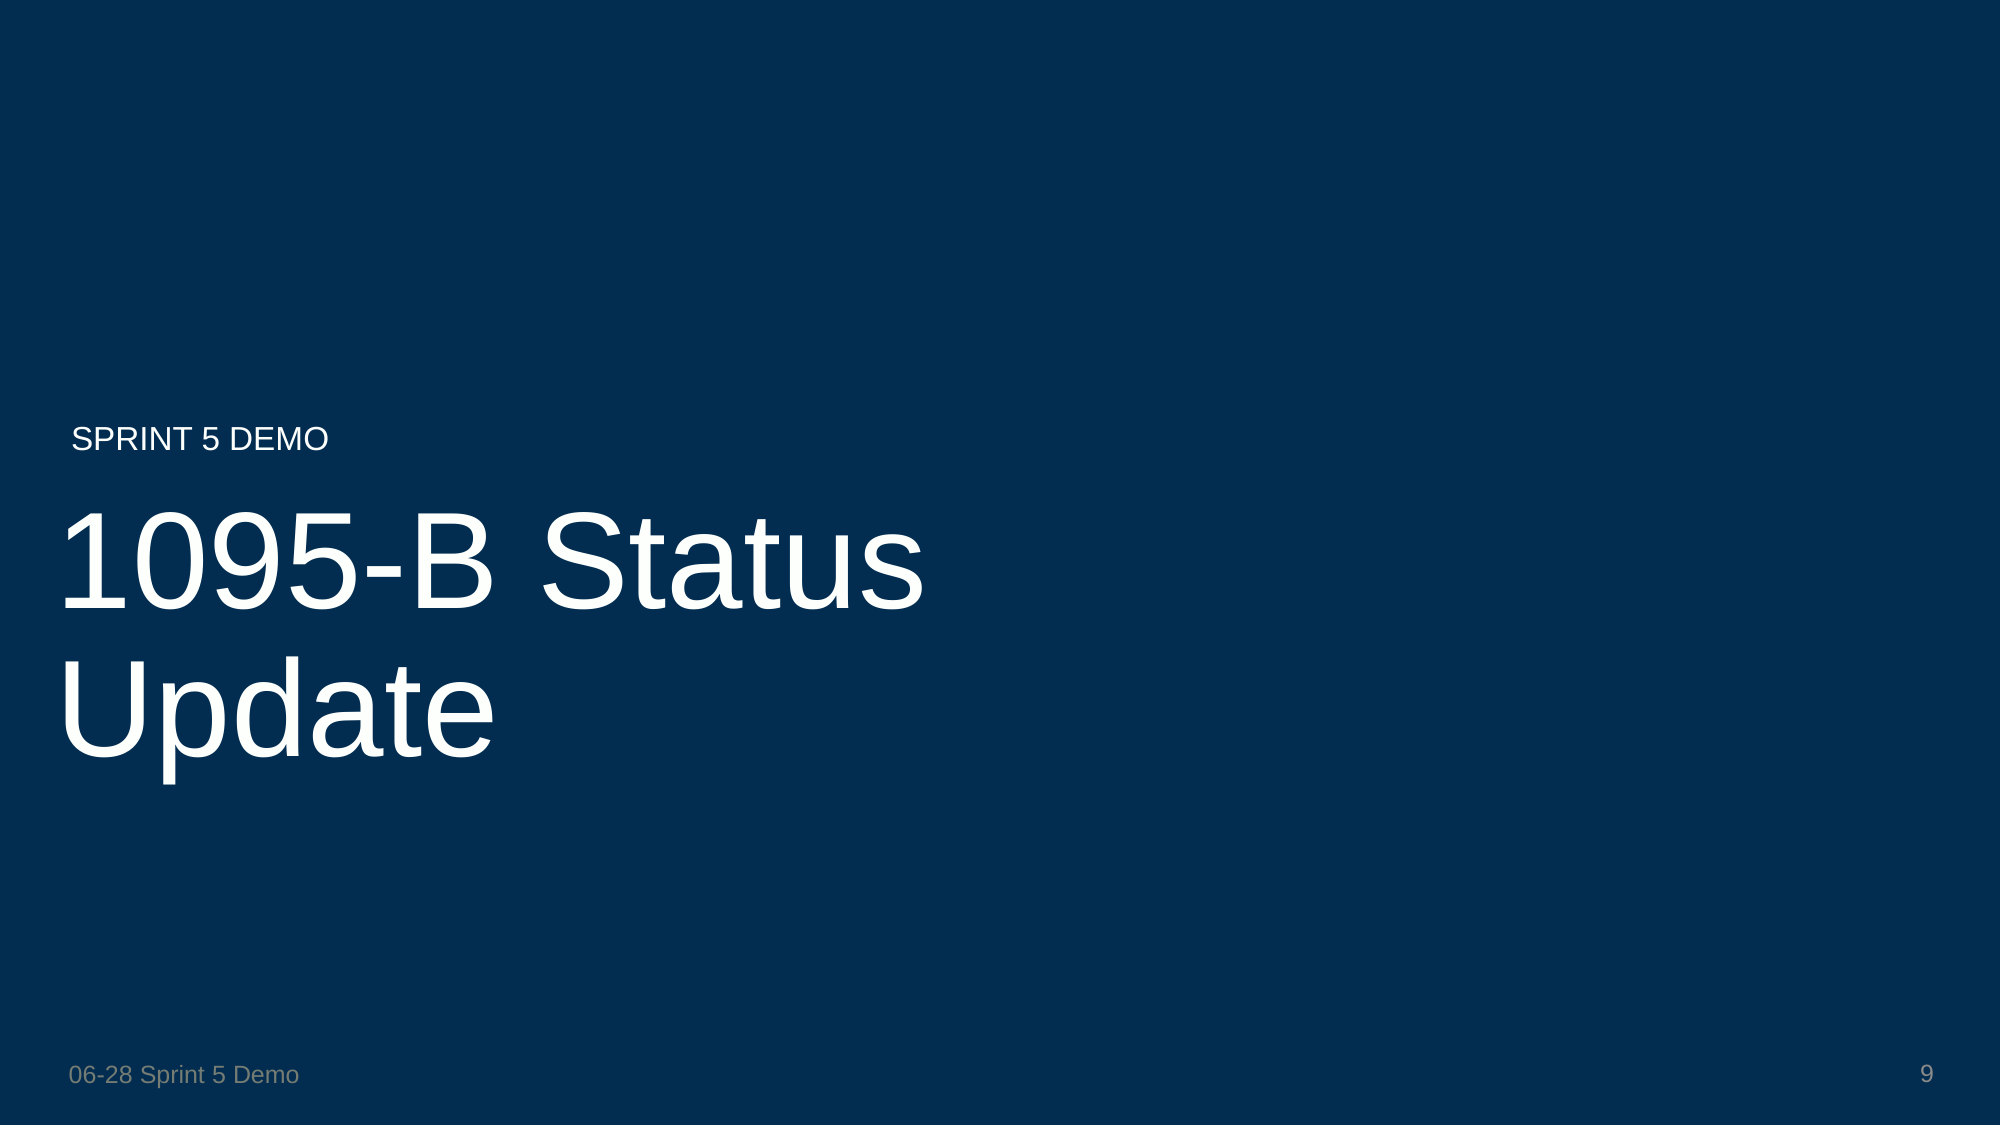

SPRINT 5 DEMO
# 1095-B Status Update
9
06-28 Sprint 5 Demo